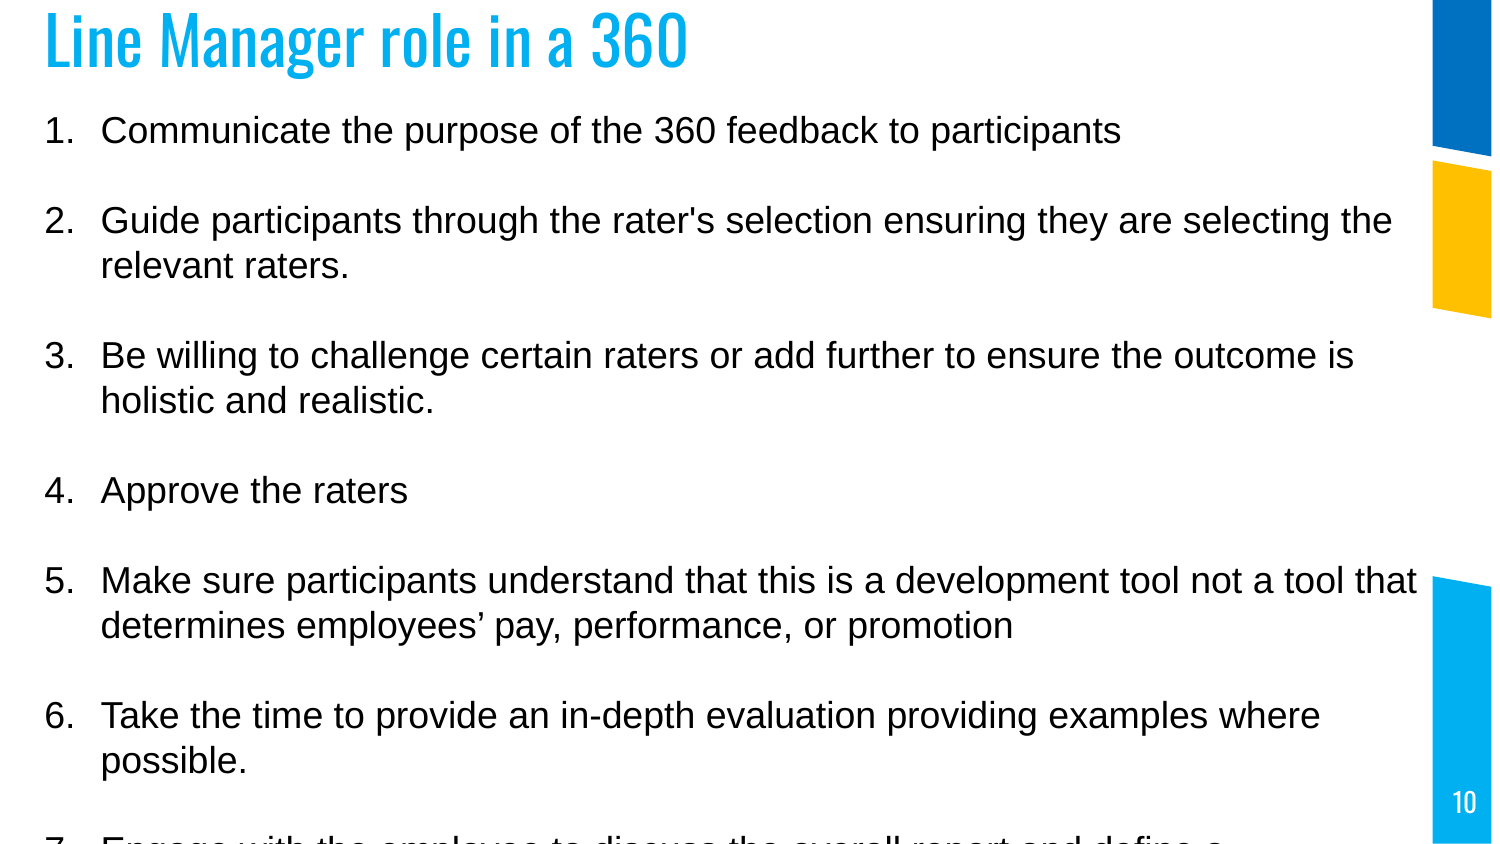

Line Manager role in a 360
Communicate the purpose of the 360 feedback to participants

Guide participants through the rater's selection ensuring they are selecting the relevant raters.

Be willing to challenge certain raters or add further to ensure the outcome is holistic and realistic.

Approve the raters

Make sure participants understand that this is a development tool not a tool that determines employees’ pay, performance, or promotion

Take the time to provide an in-depth evaluation providing examples where possible.

Engage with the employee to discuss the overall report and define a development plan.

10